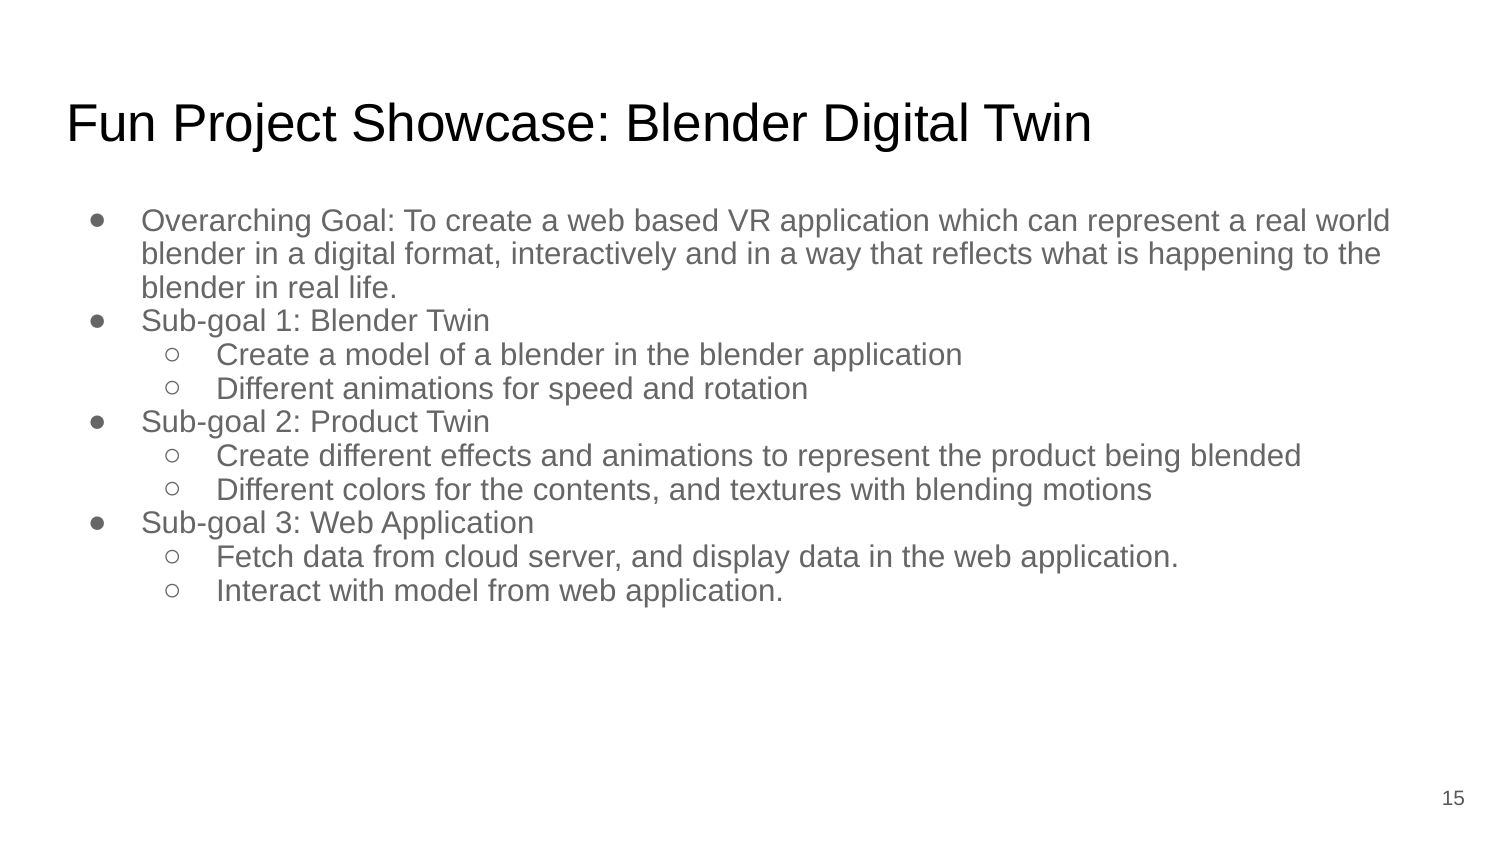

# Fun Project Showcase: Blender Digital Twin
Overarching Goal: To create a web based VR application which can represent a real world blender in a digital format, interactively and in a way that reflects what is happening to the blender in real life.
Sub-goal 1: Blender Twin
Create a model of a blender in the blender application
Different animations for speed and rotation
Sub-goal 2: Product Twin
Create different effects and animations to represent the product being blended
Different colors for the contents, and textures with blending motions
Sub-goal 3: Web Application
Fetch data from cloud server, and display data in the web application.
Interact with model from web application.

15